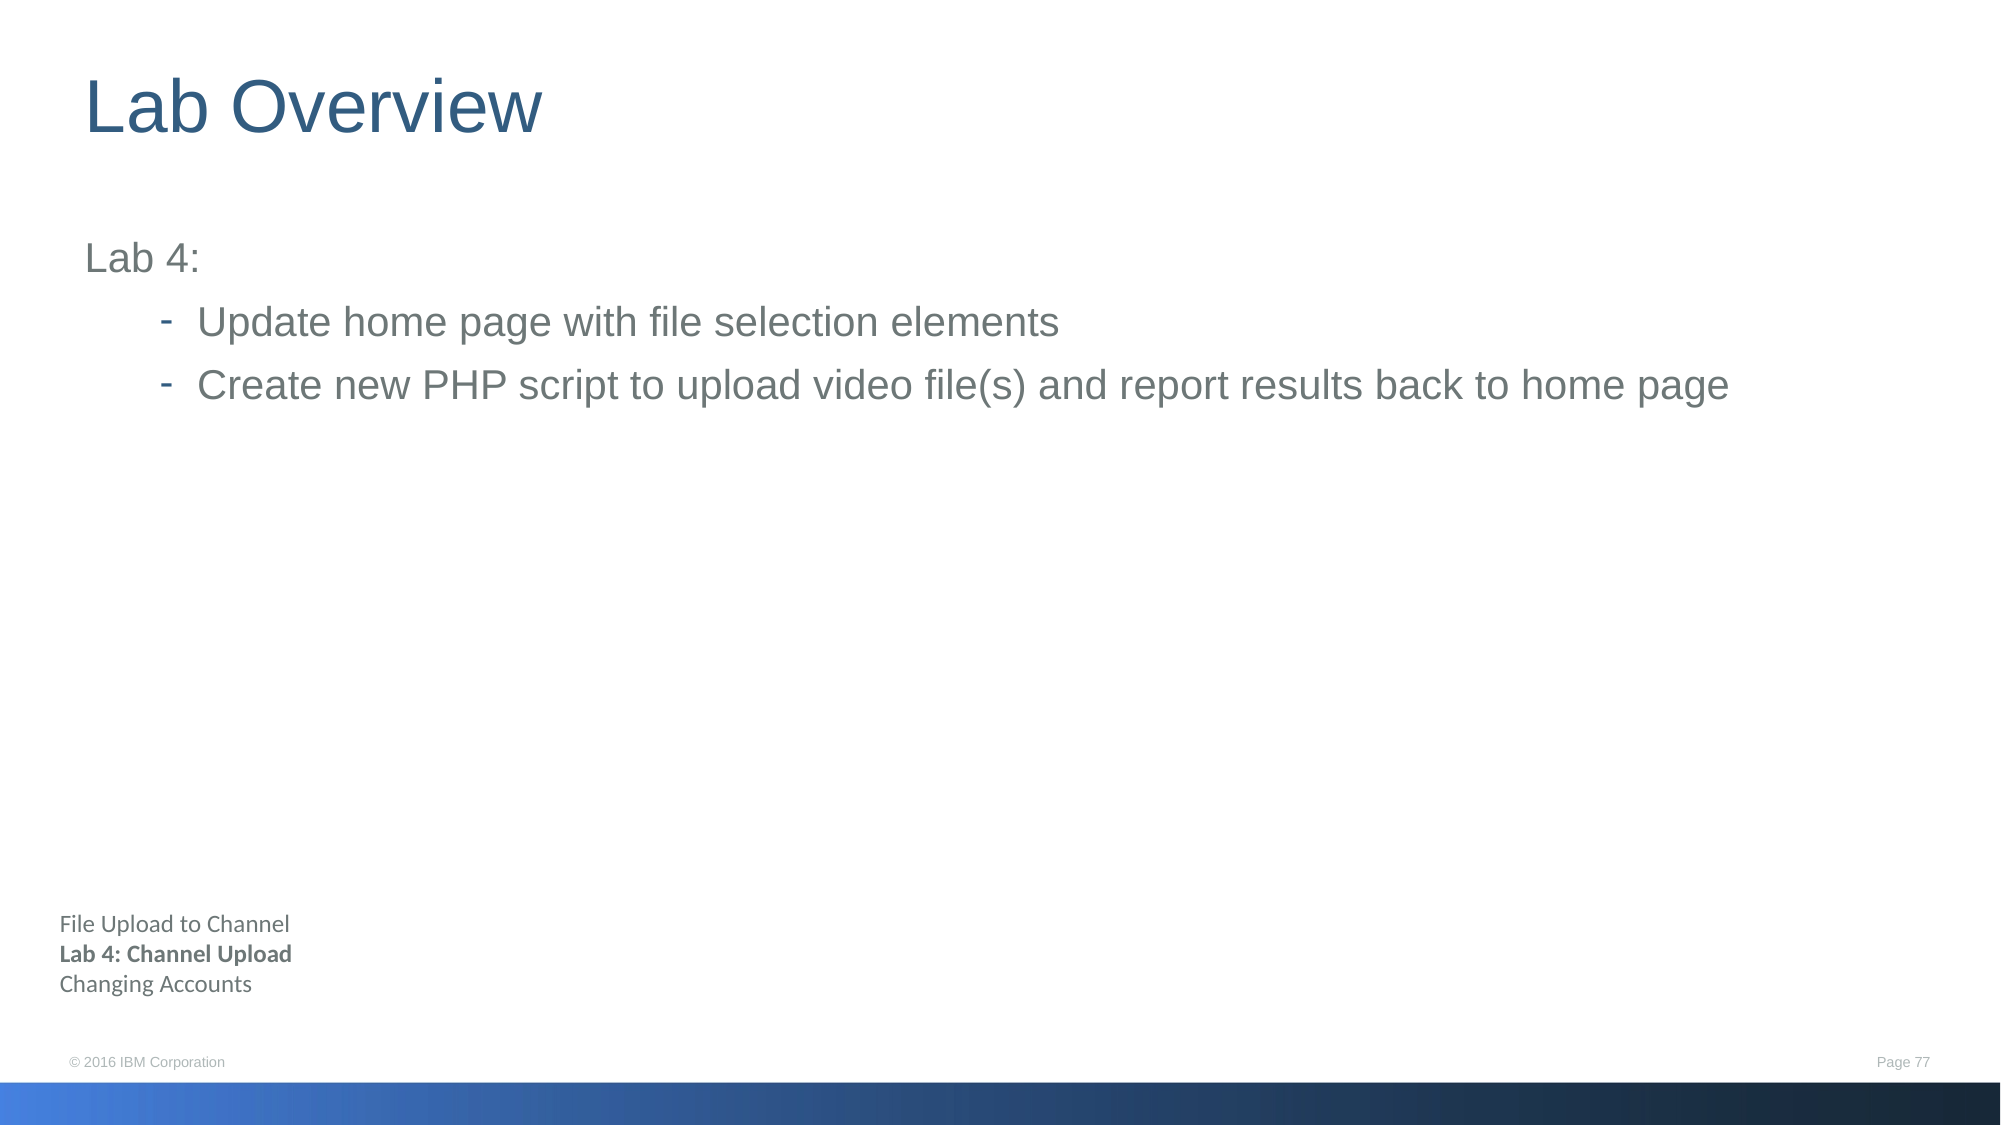

# Lab Overview
Lab 4:
Update home page with file selection elements
Create new PHP script to upload video file(s) and report results back to home page
File Upload to Channel
Lab 4: Channel Upload
Changing Accounts